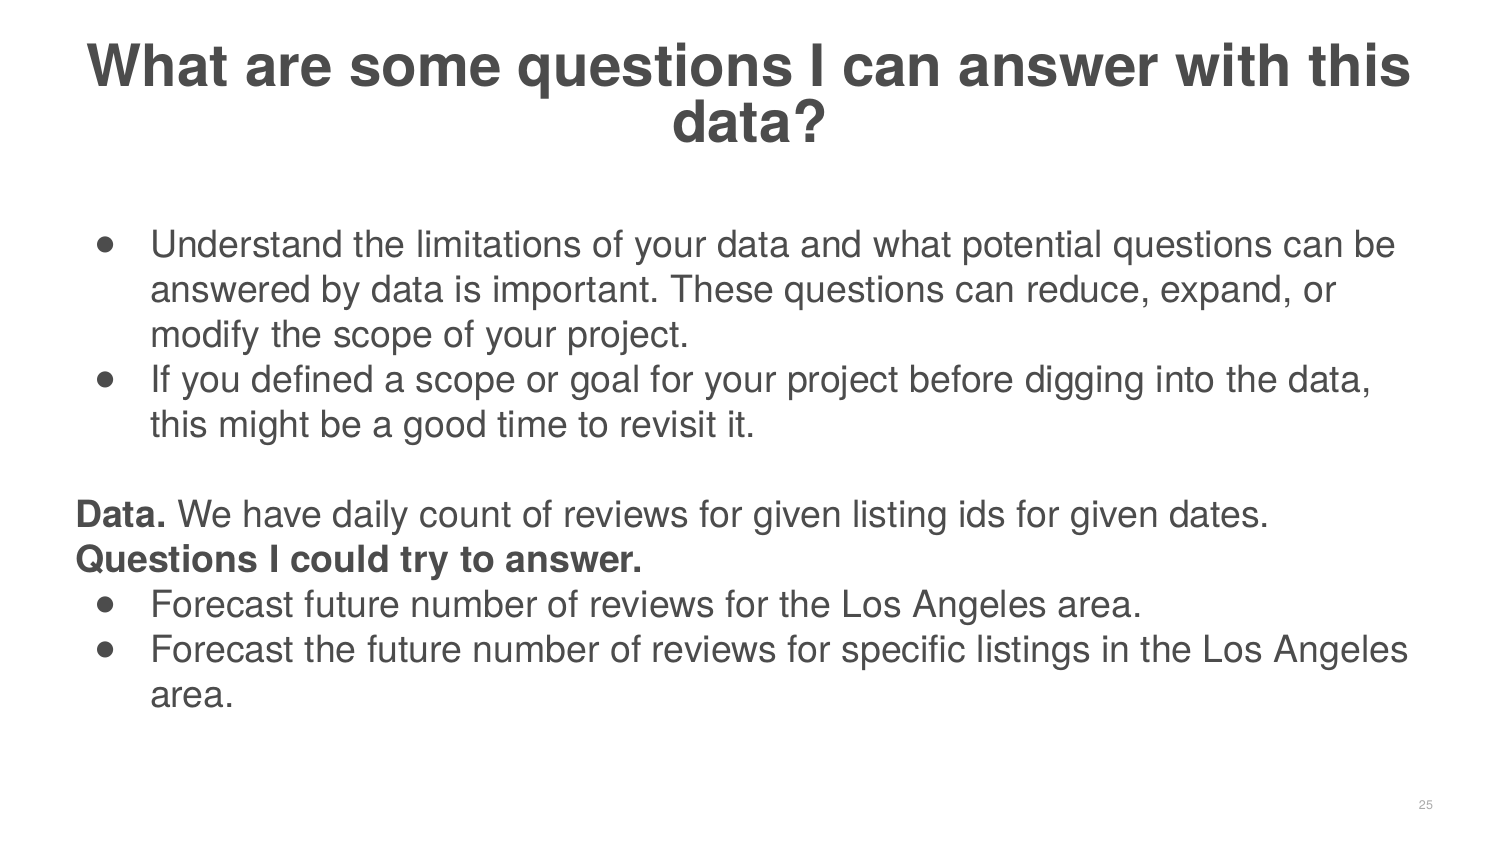

# What are some questions I can answer with this data?
Understand the limitations of your data and what potential questions can be answered by data is important. These questions can reduce, expand, or modify the scope of your project.
If you defined a scope or goal for your project before digging into the data, this might be a good time to revisit it.

Data. We have daily count of reviews for given listing ids for given dates.
Questions I could try to answer.
Forecast future number of reviews for the Los Angeles area.
Forecast the future number of reviews for specific listings in the Los Angeles area.
25